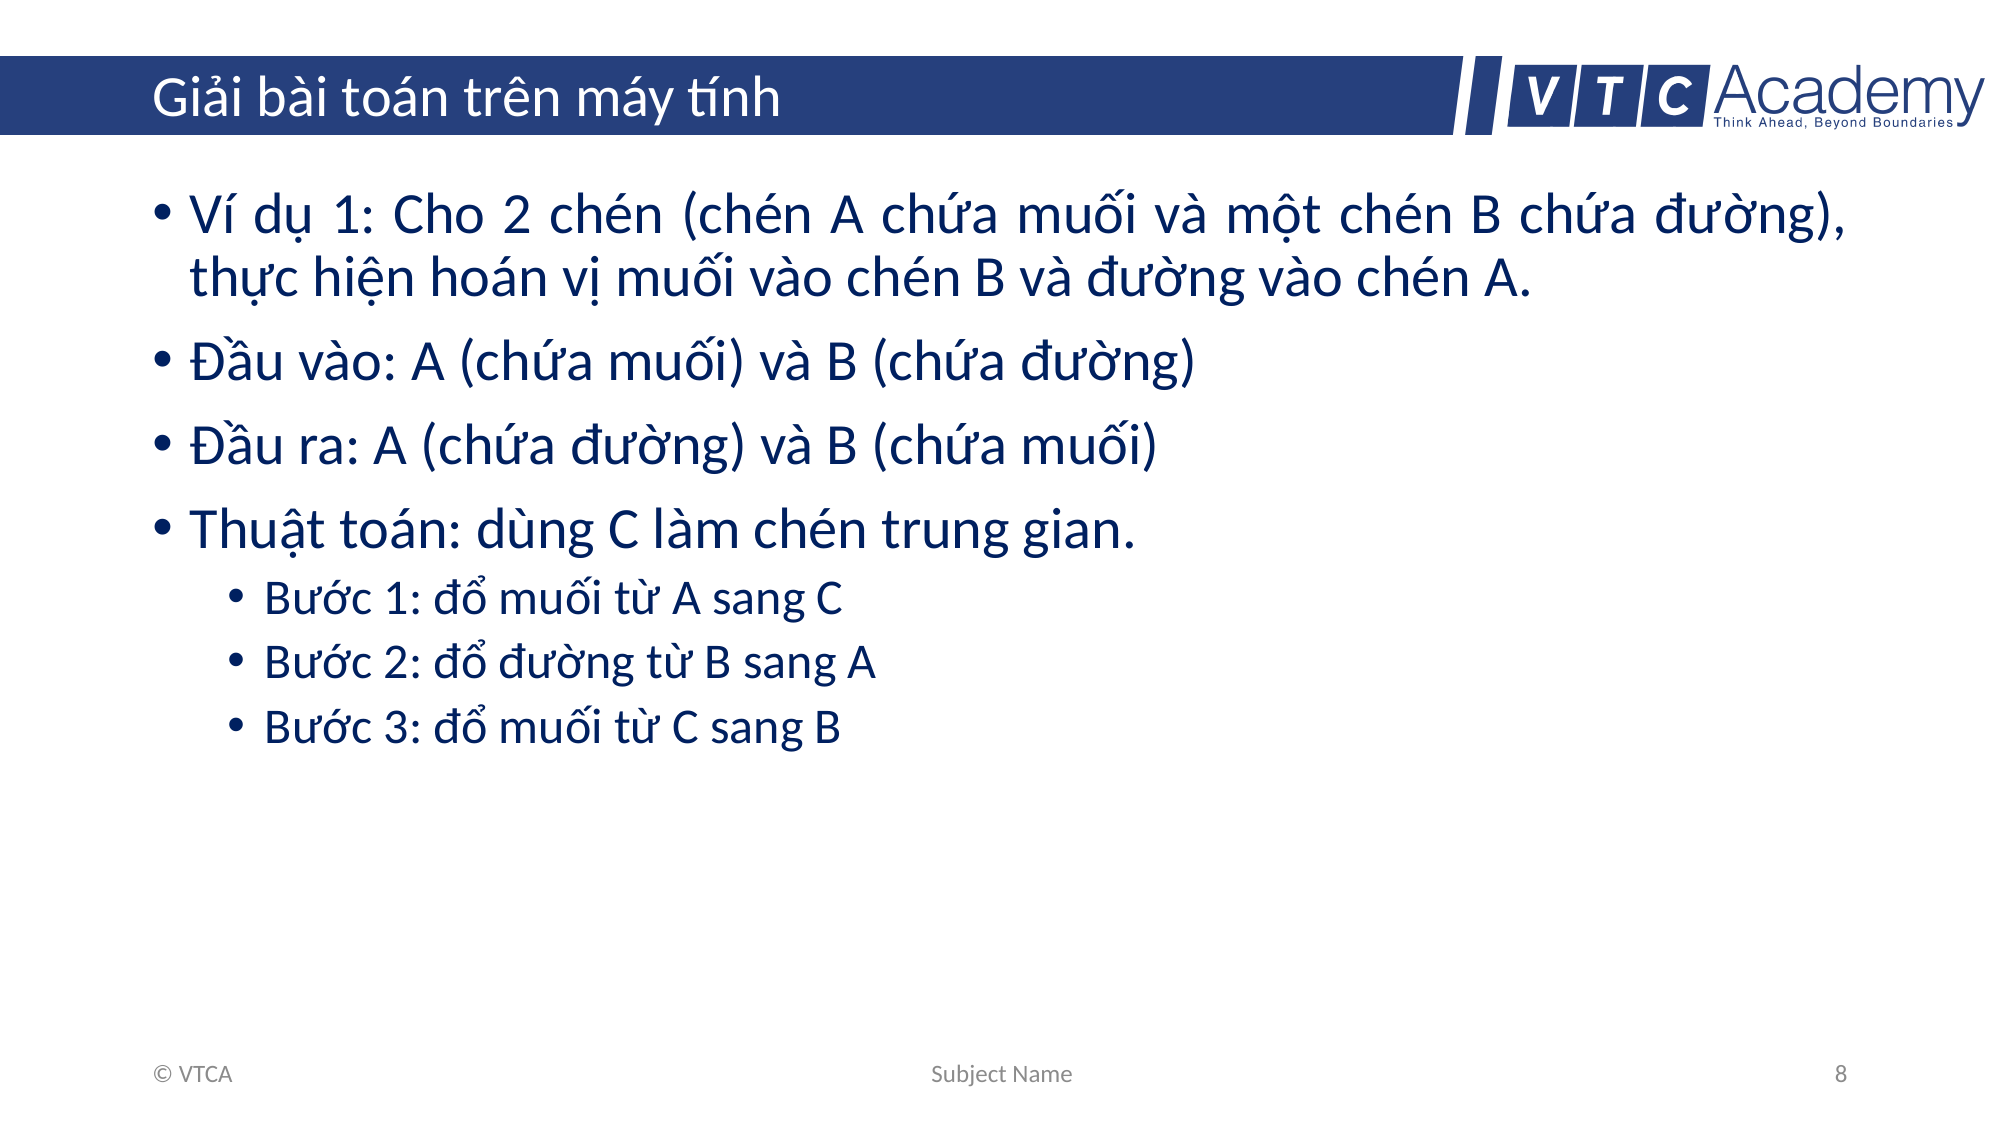

# Giải bài toán trên máy tính
Ví dụ 1: Cho 2 chén (chén A chứa muối và một chén B chứa đường), thực hiện hoán vị muối vào chén B và đường vào chén A.
Đầu vào: A (chứa muối) và B (chứa đường)
Đầu ra: A (chứa đường) và B (chứa muối)
Thuật toán: dùng C làm chén trung gian.
Bước 1: đổ muối từ A sang C
Bước 2: đổ đường từ B sang A
Bước 3: đổ muối từ C sang B

© VTCA
Subject Name
8